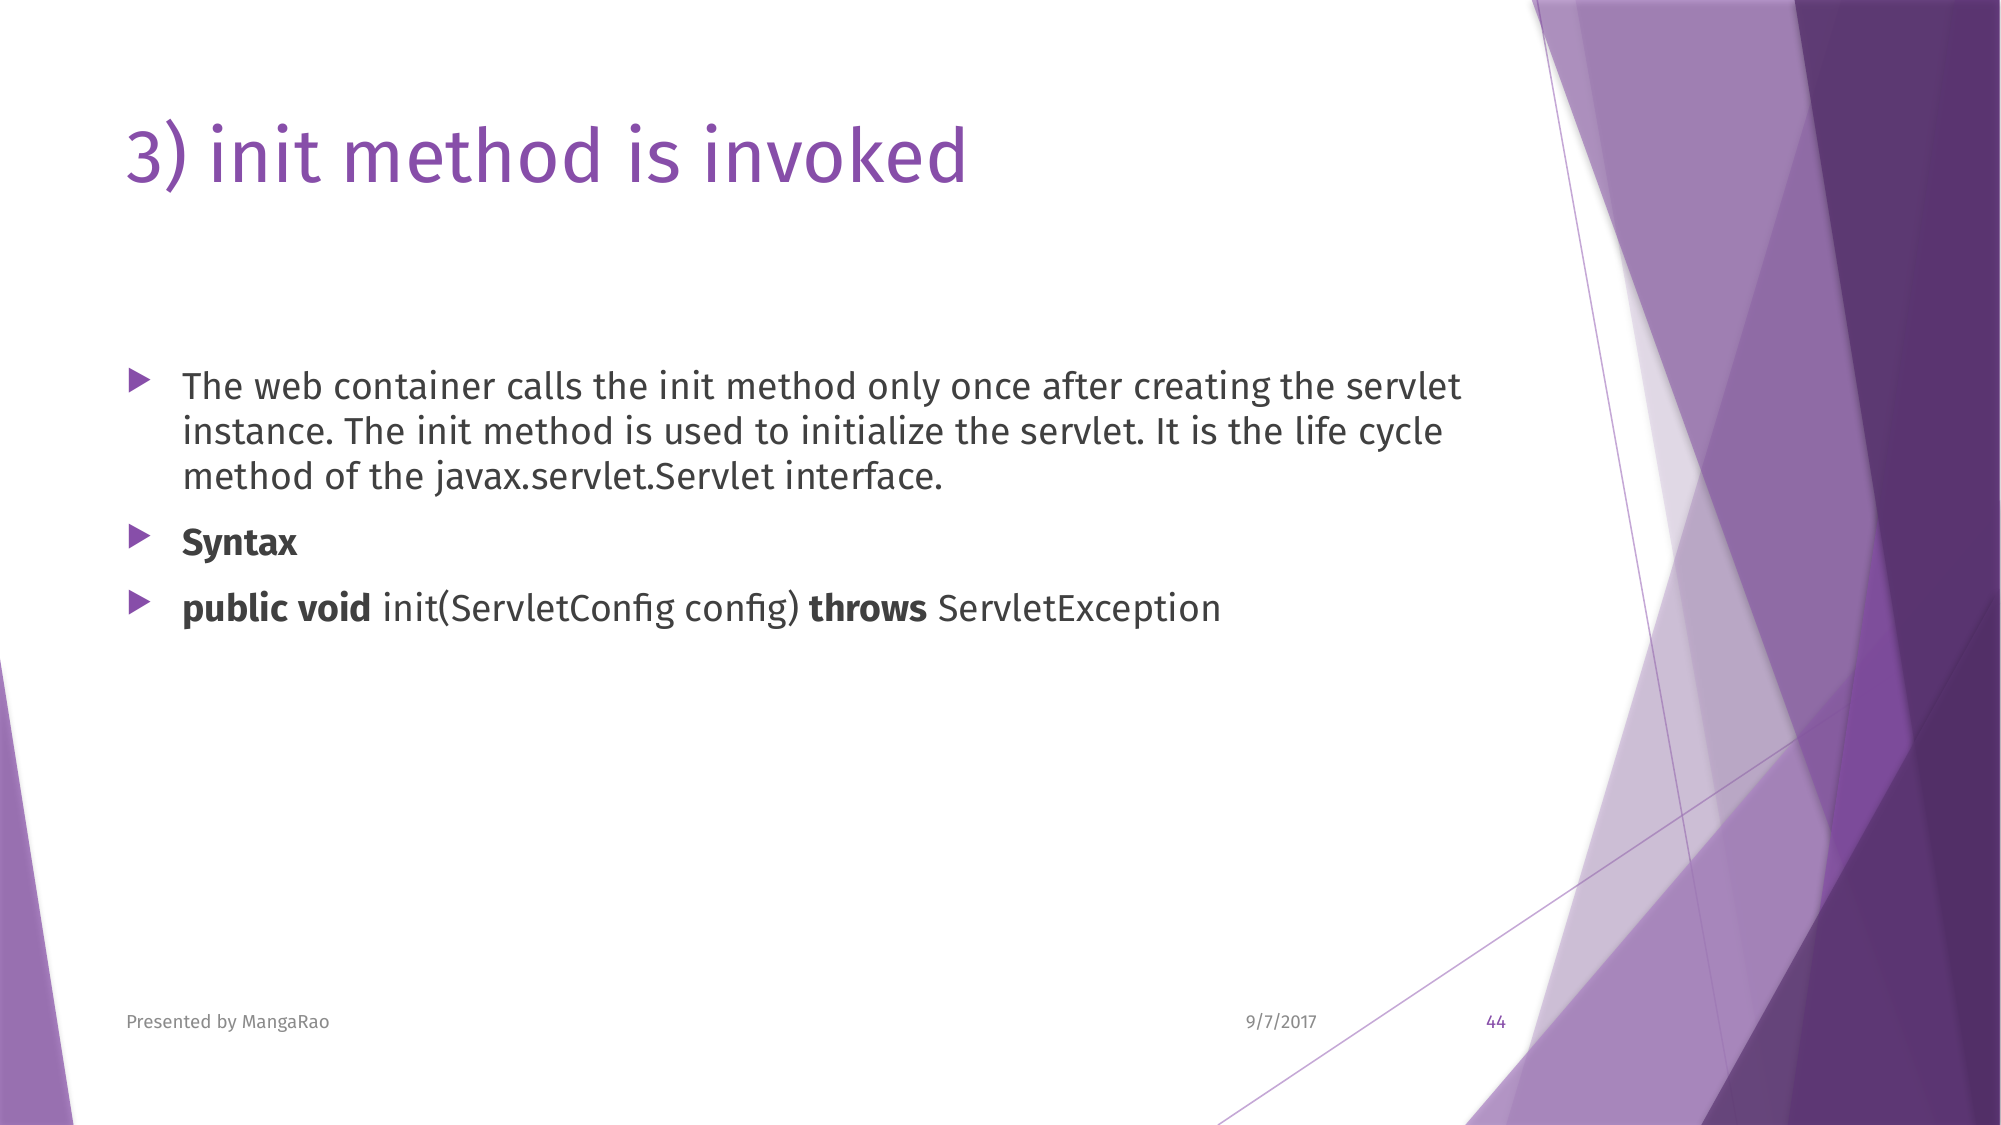

# 3) init method is invoked
The web container calls the init method only once after creating the servlet instance. The init method is used to initialize the servlet. It is the life cycle method of the javax.servlet.Servlet interface.
Syntax
public void init(ServletConfig config) throws ServletException

Presented by MangaRao
9/7/2017
44